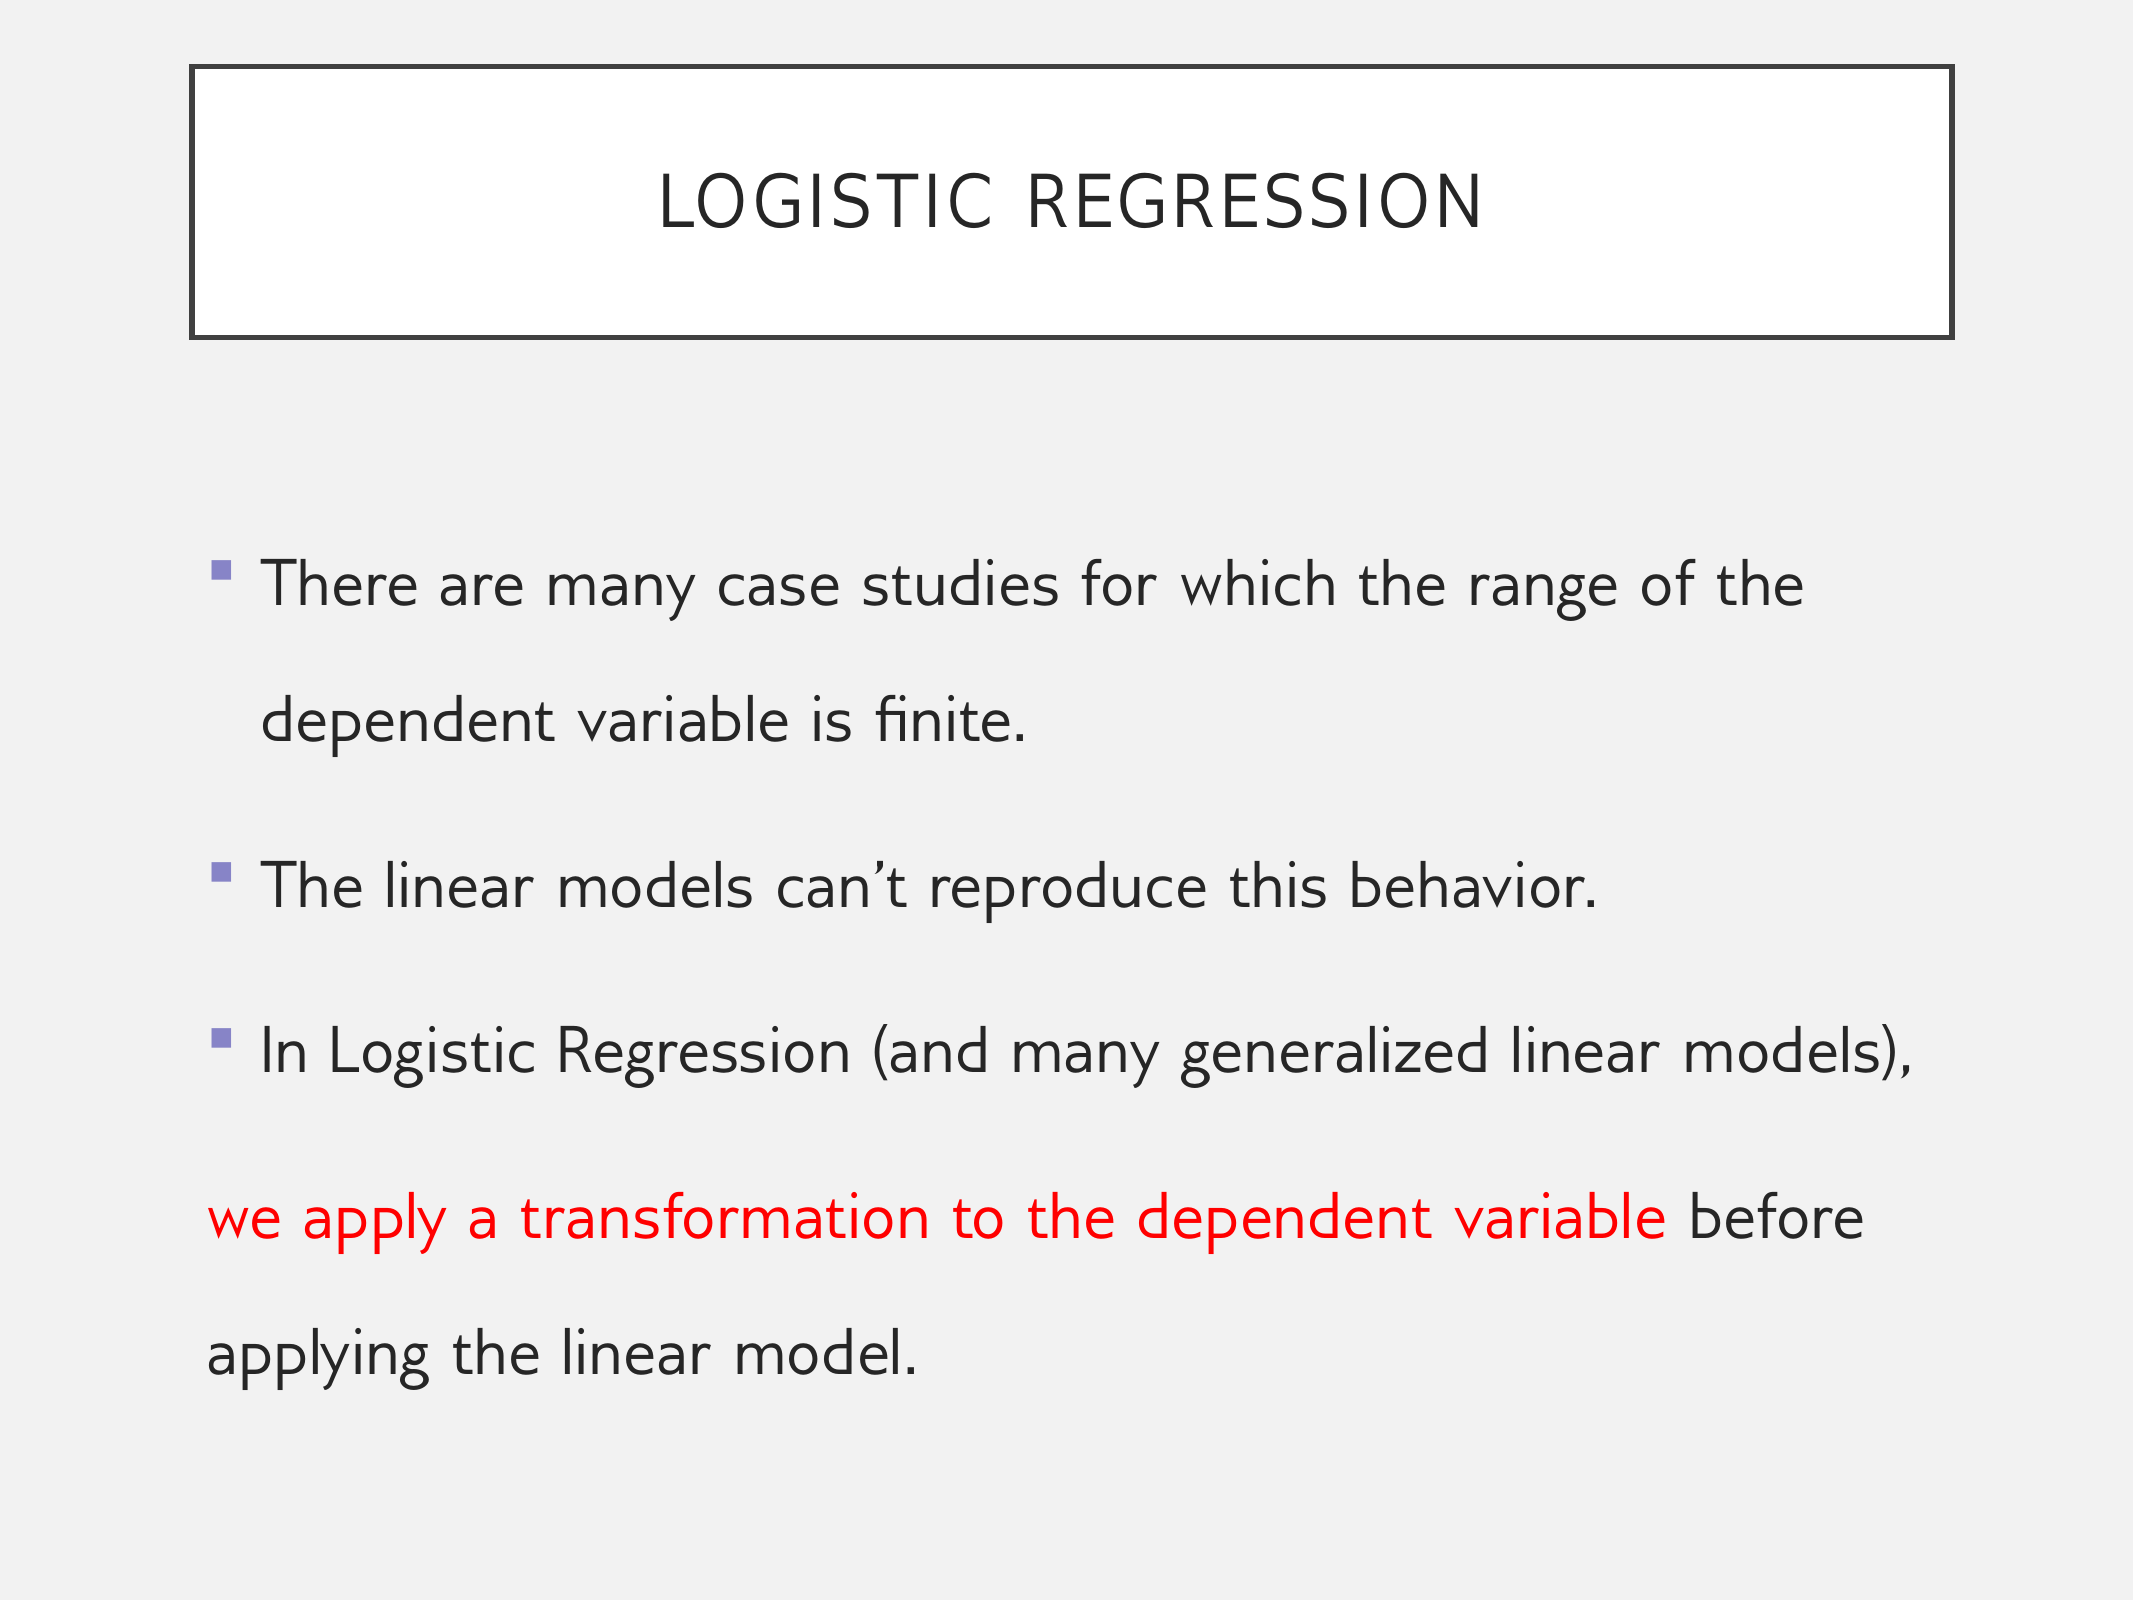

# Logistic Regression
There are many case studies for which the range of the dependent variable is finite.
The linear models can’t reproduce this behavior.
In Logistic Regression (and many generalized linear models),
we apply a transformation to the dependent variable before applying the linear model.